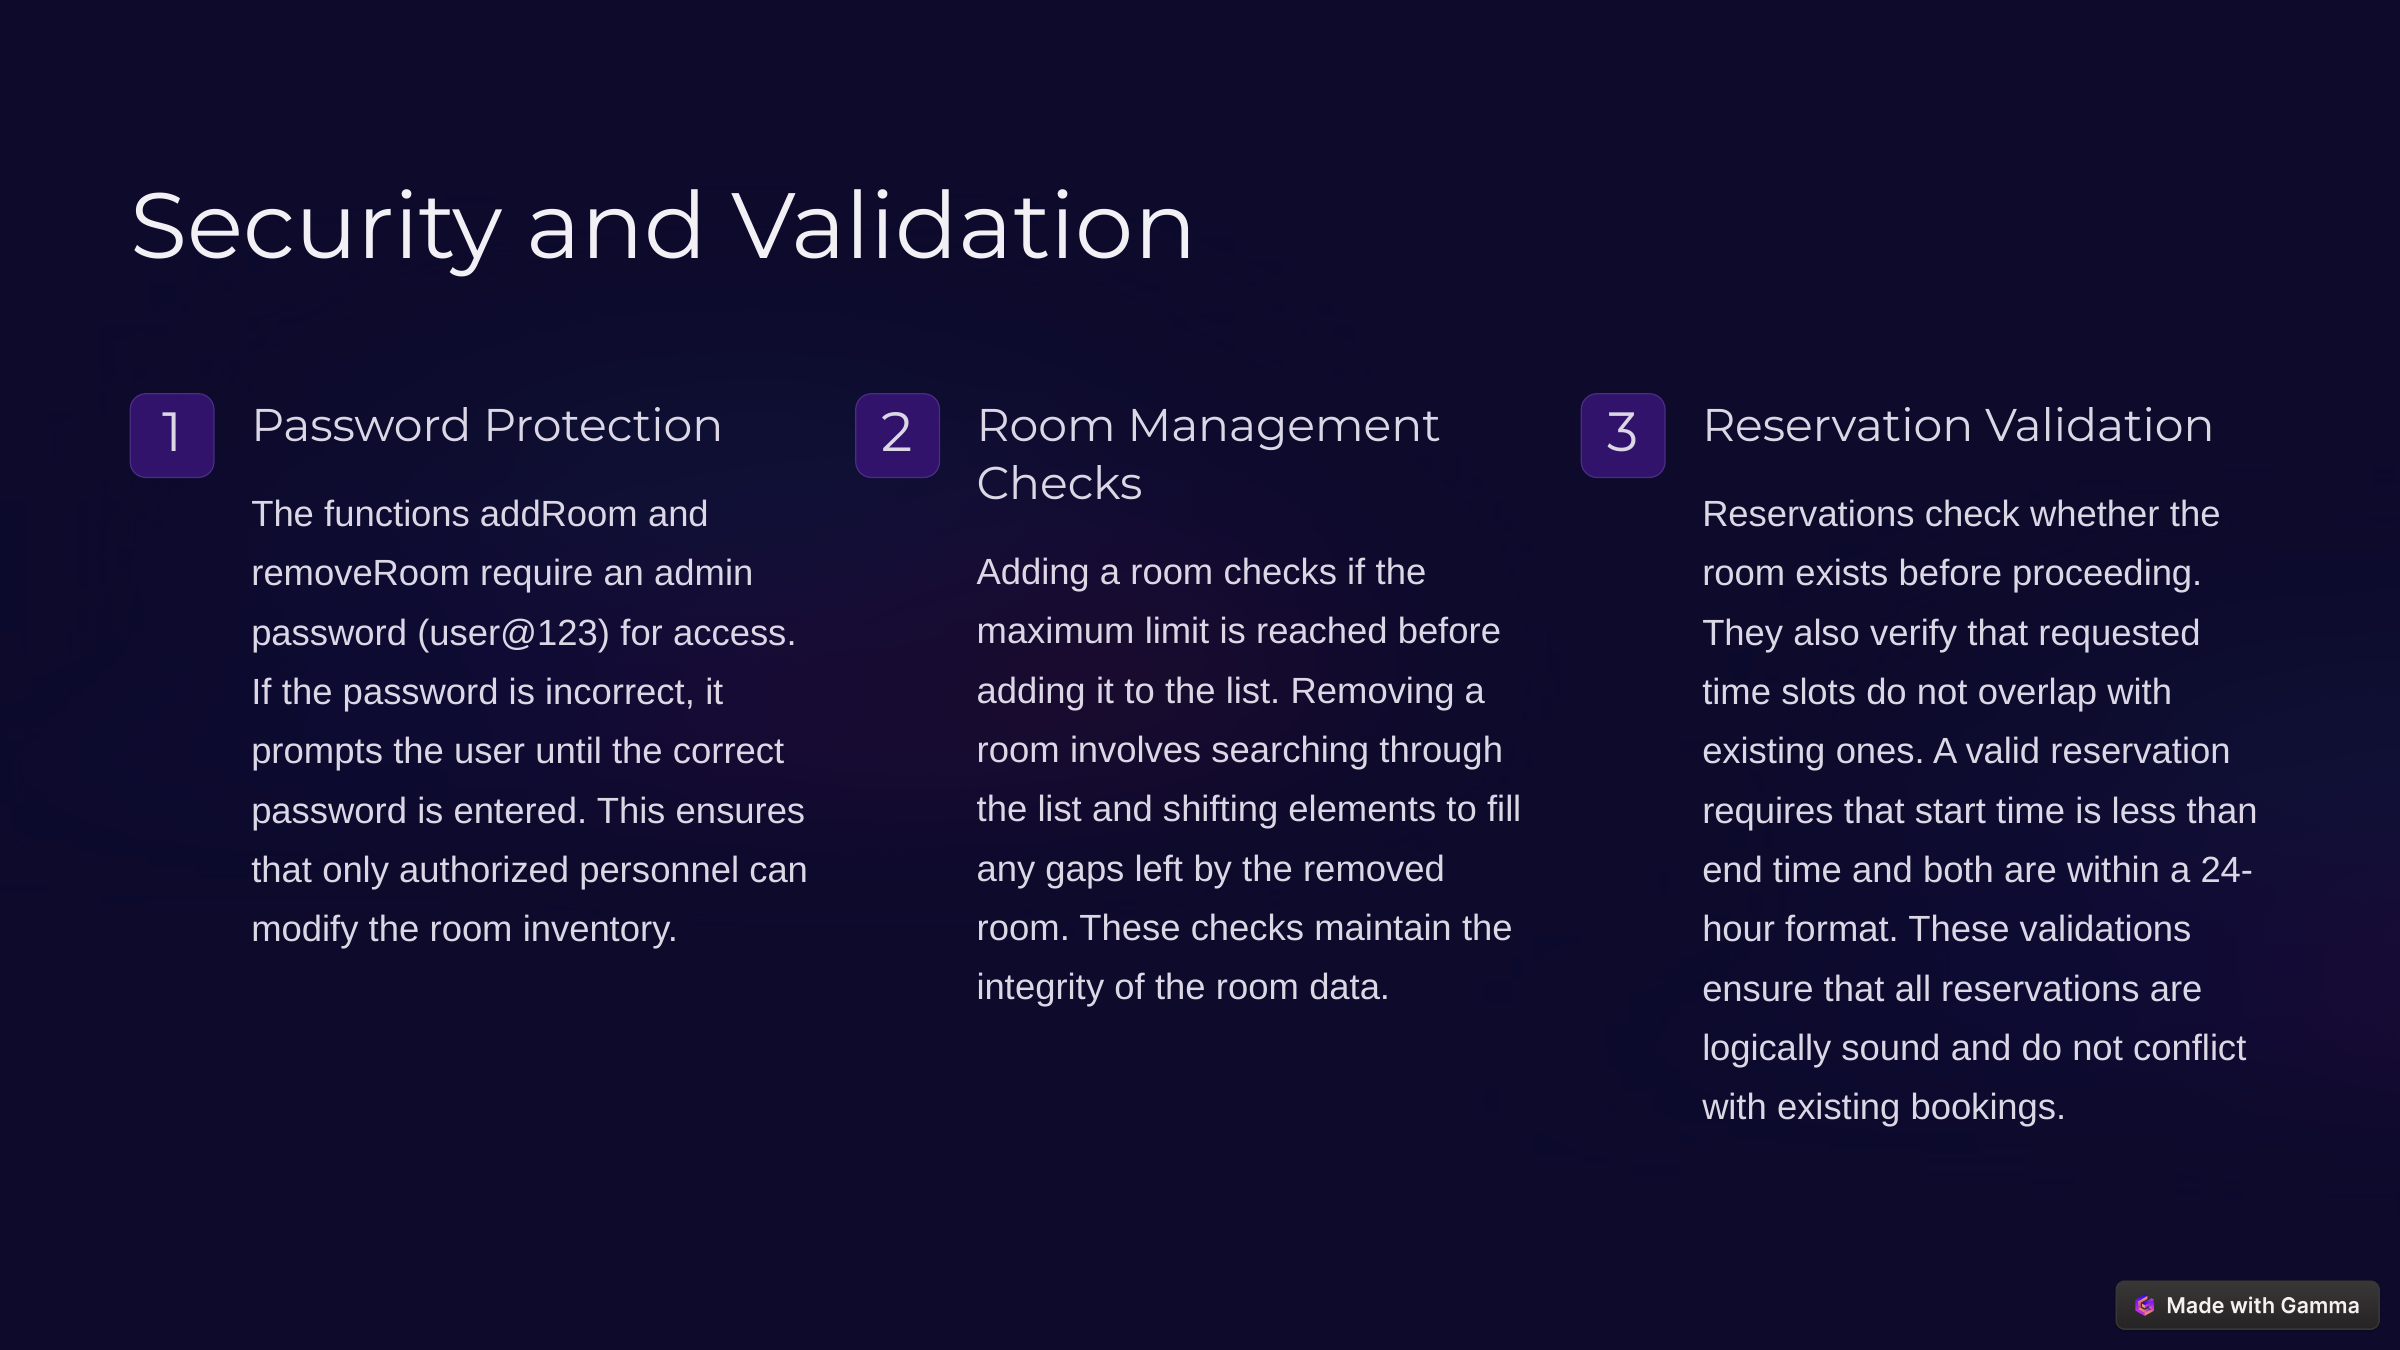

Security and Validation

Password Protection

Room Management Checks

Reservation Validation
1
2
3
The functions addRoom and removeRoom require an admin password (user@123) for access. If the password is incorrect, it prompts the user until the correct password is entered. This ensures that only authorized personnel can modify the room inventory.
Reservations check whether the room exists before proceeding. They also verify that requested time slots do not overlap with existing ones. A valid reservation requires that start time is less than end time and both are within a 24-hour format. These validations ensure that all reservations are logically sound and do not conflict with existing bookings.
Adding a room checks if the maximum limit is reached before adding it to the list. Removing a room involves searching through the list and shifting elements to fill any gaps left by the removed room. These checks maintain the integrity of the room data.